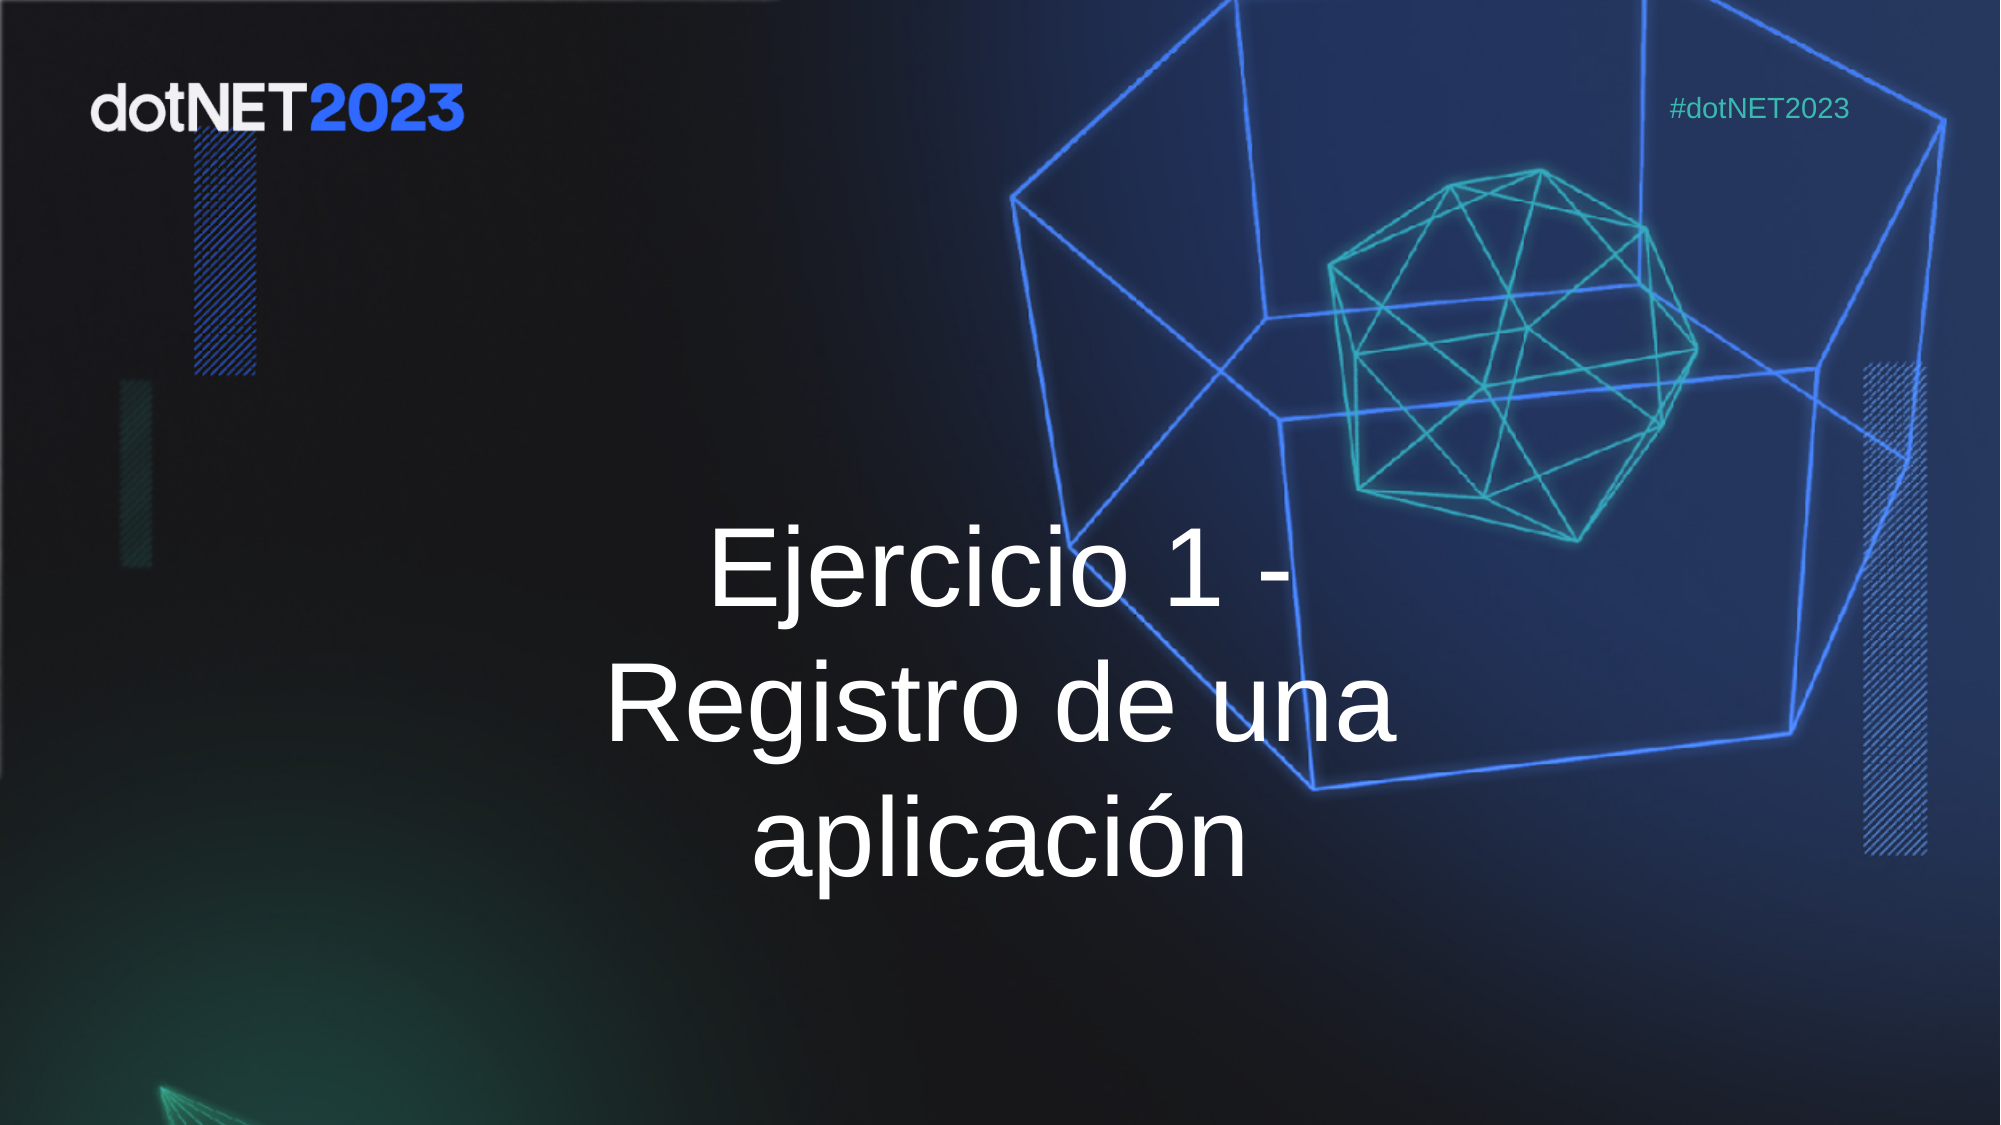

Ejercicio 1 - Registro de una aplicación